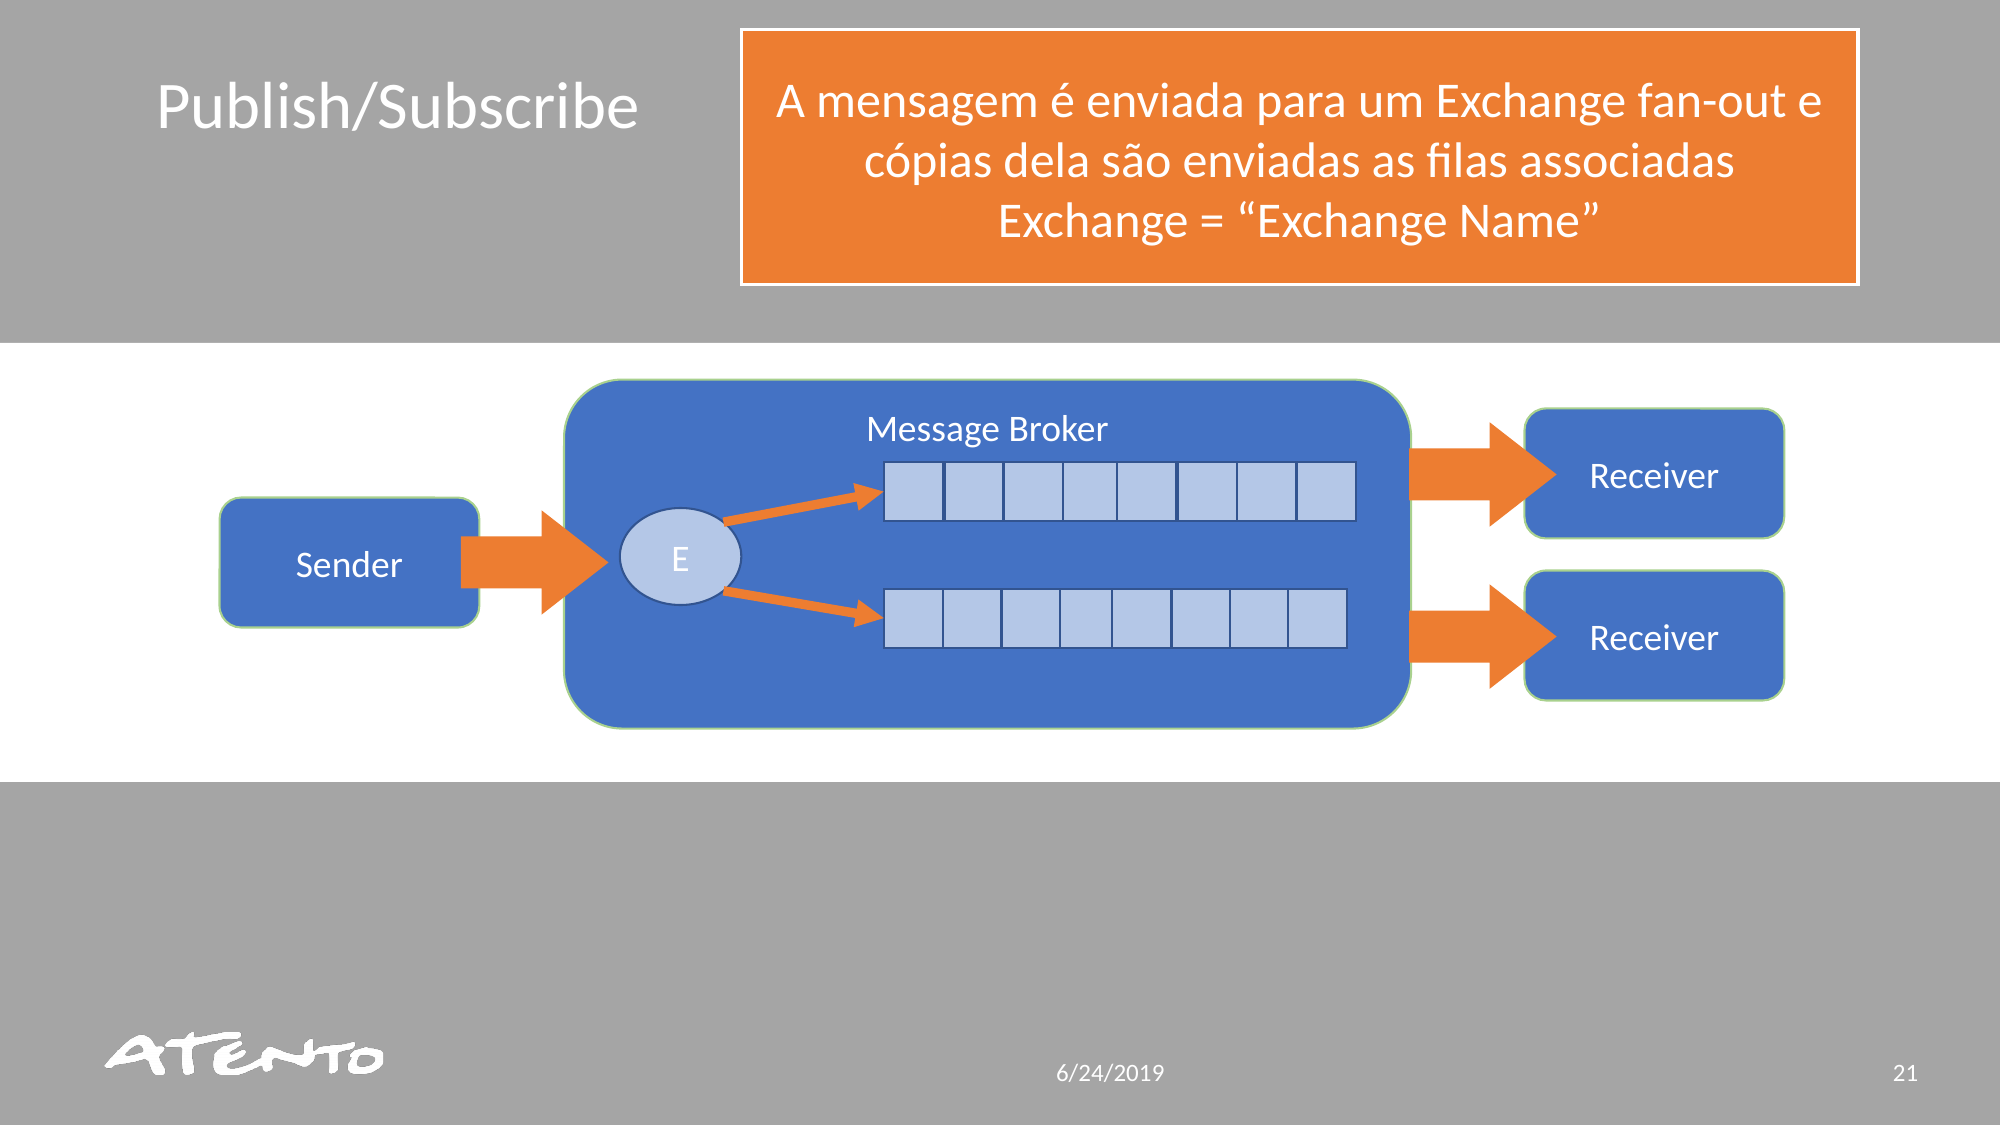

A mensagem é enviada para um Exchange fan-out e cópias dela são enviadas as filas associadas
Exchange = “Exchange Name”
Publish/Subscribe

Message Broker
Receiver

Sender
E

Receiver

6/24/2019
21